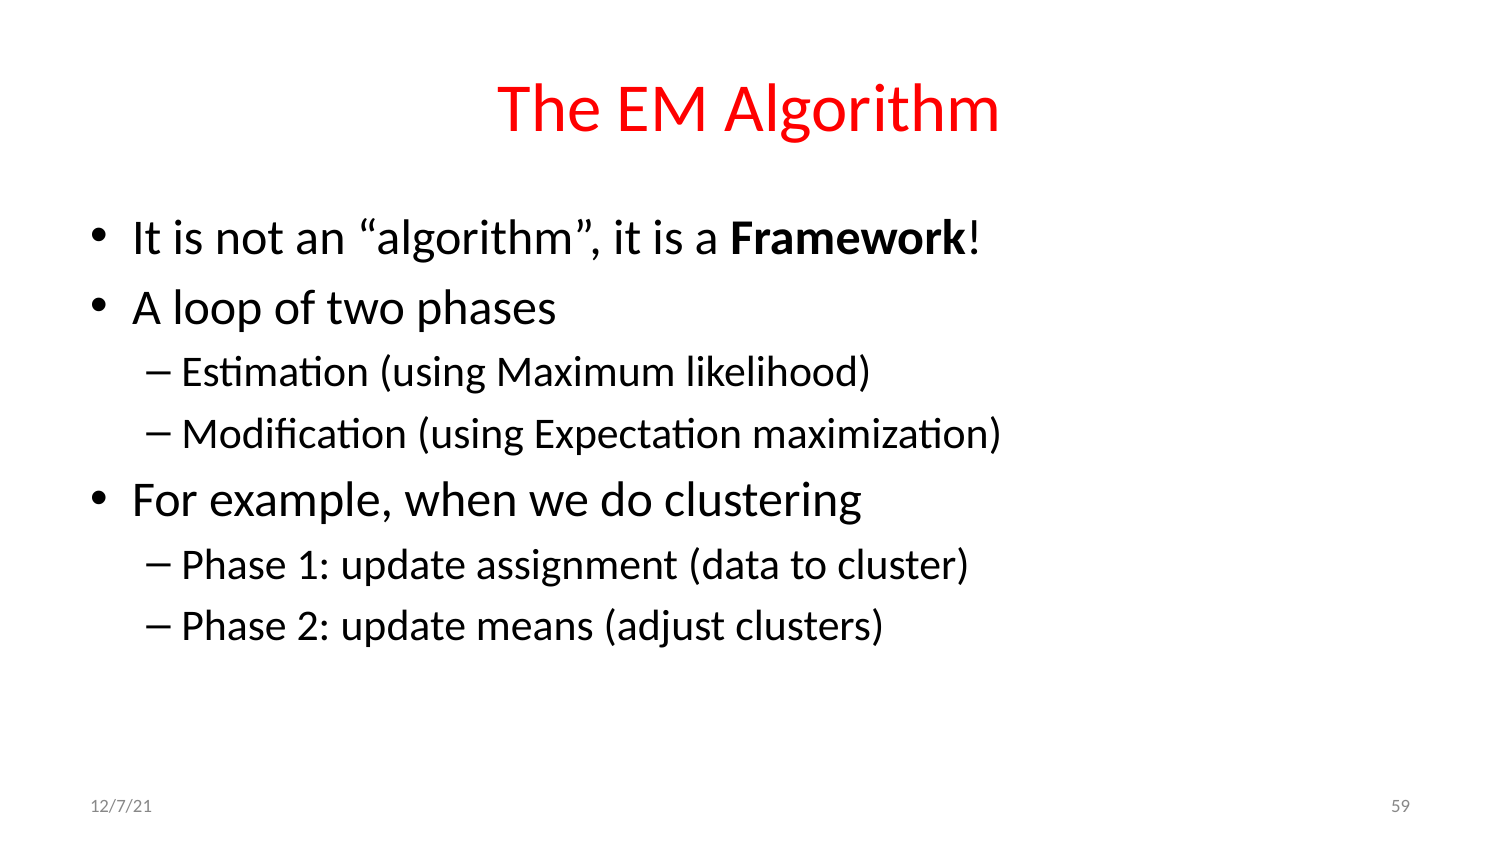

# The EM Algorithm
It is not an “algorithm”, it is a Framework!
A loop of two phases
Estimation (using Maximum likelihood)
Modification (using Expectation maximization)
For example, when we do clustering
Phase 1: update assignment (data to cluster)
Phase 2: update means (adjust clusters)
12/7/21
59